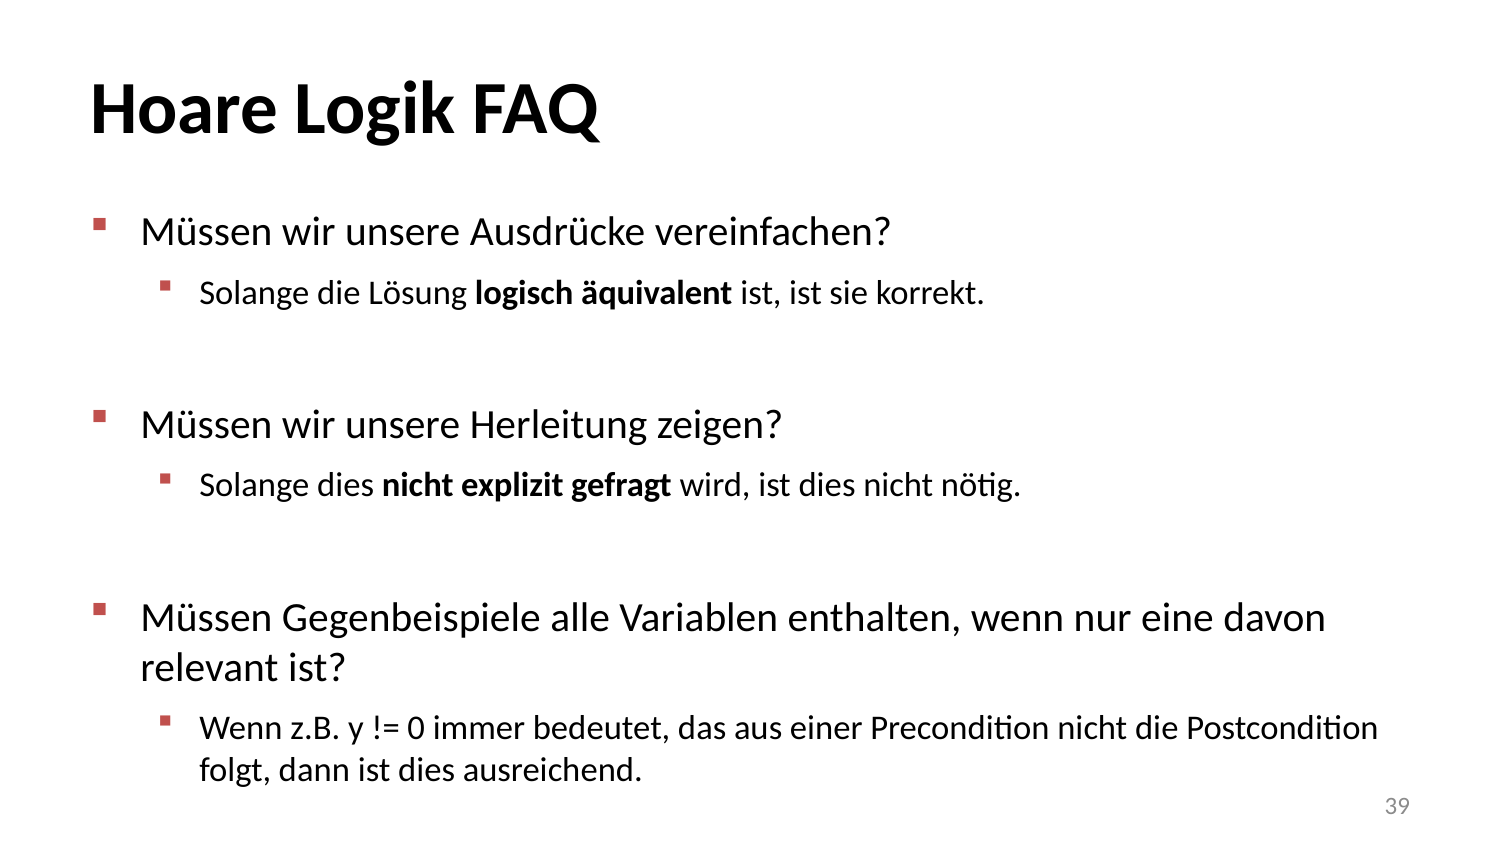

# Hoare Logik FAQ
Müssen wir unsere Ausdrücke vereinfachen?
Solange die Lösung logisch äquivalent ist, ist sie korrekt.

Müssen wir unsere Herleitung zeigen?
Solange dies nicht explizit gefragt wird, ist dies nicht nötig.

Müssen Gegenbeispiele alle Variablen enthalten, wenn nur eine davon relevant ist?
Wenn z.B. y != 0 immer bedeutet, das aus einer Precondition nicht die Postcondition folgt, dann ist dies ausreichend.
39